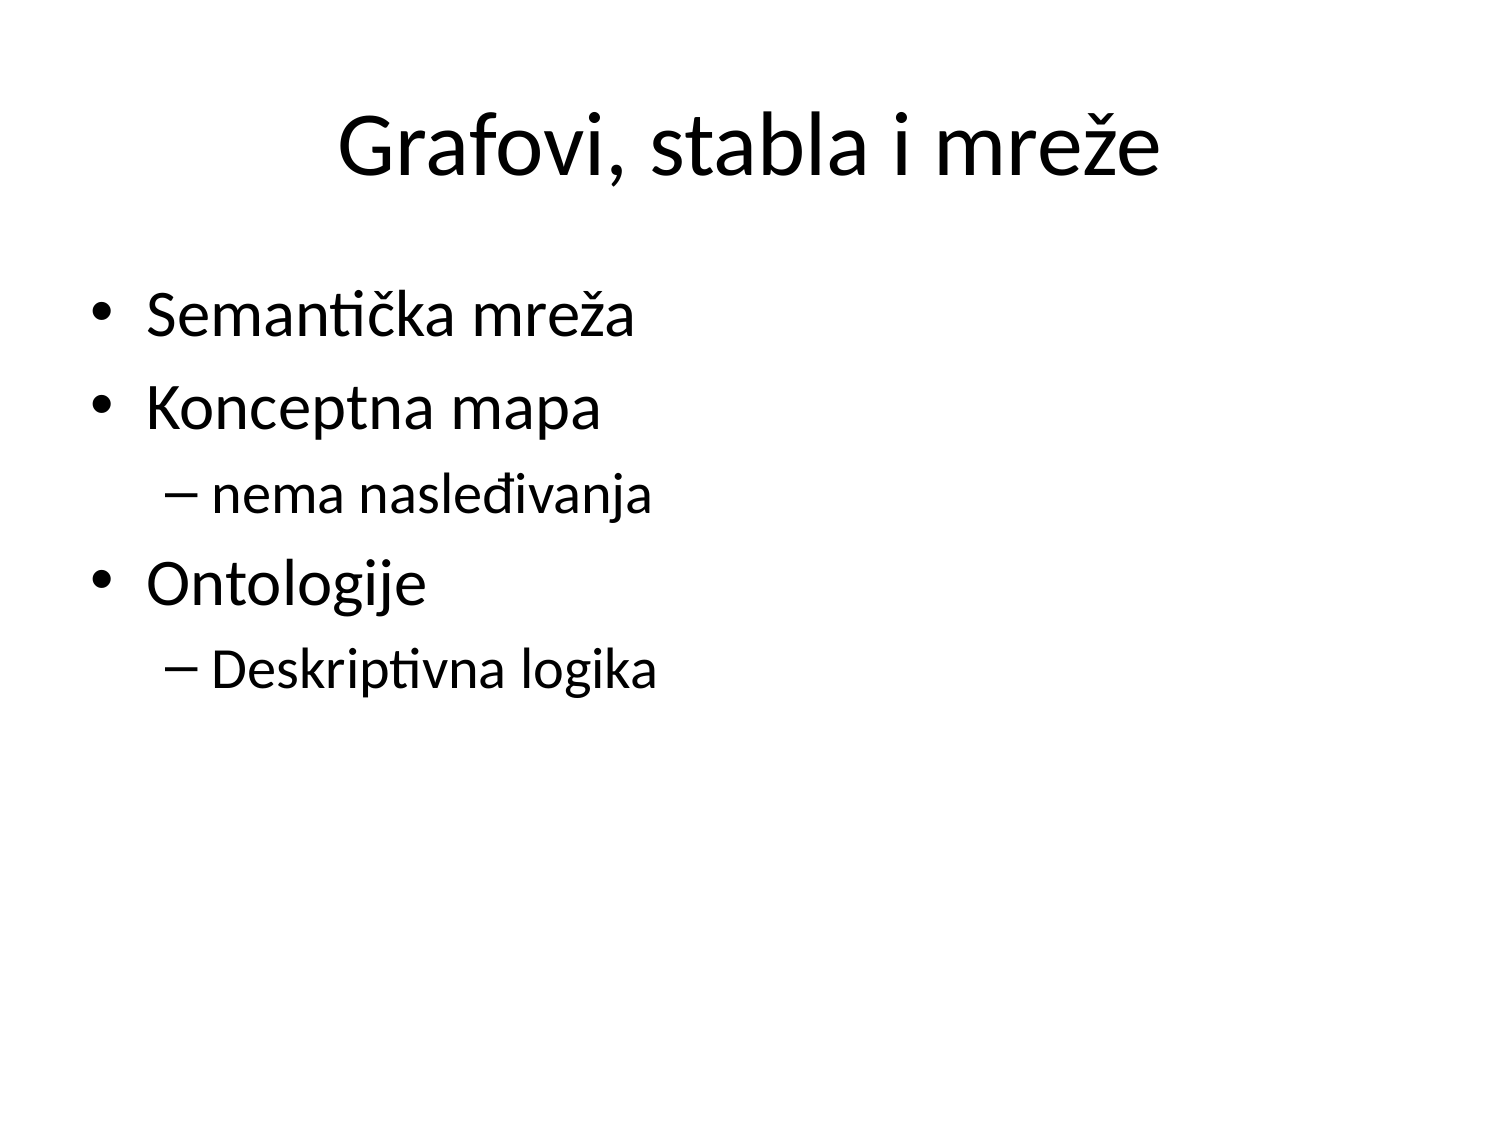

# Grafovi, stabla i mreže
Semantička mreža
Konceptna mapa
nema nasleđivanja
Ontologije
Deskriptivna logika